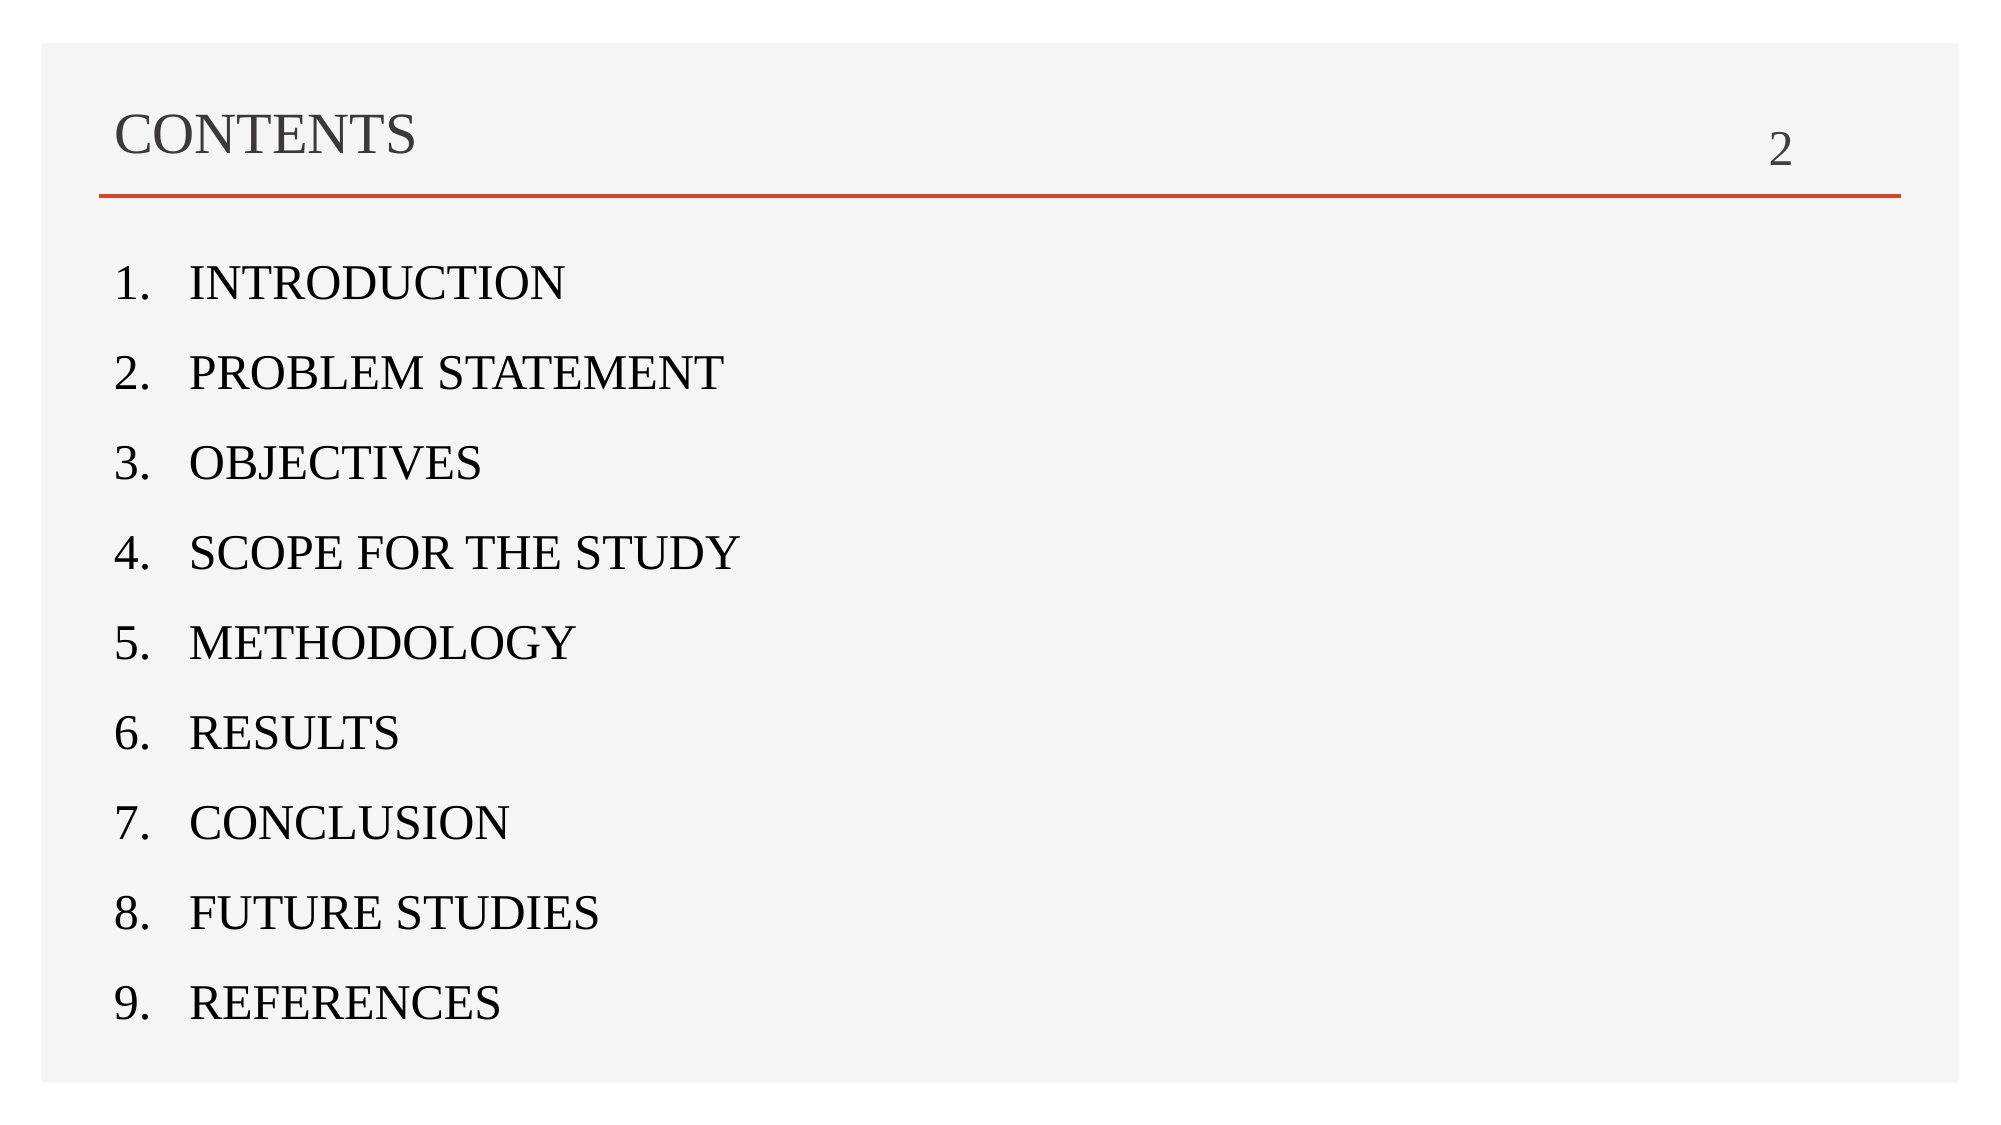

# CONTENTS
2
INTRODUCTION
PROBLEM STATEMENT
OBJECTIVES
SCOPE FOR THE STUDY
METHODOLOGY
RESULTS
7.   CONCLUSION
8.   FUTURE STUDIES
9.   REFERENCES